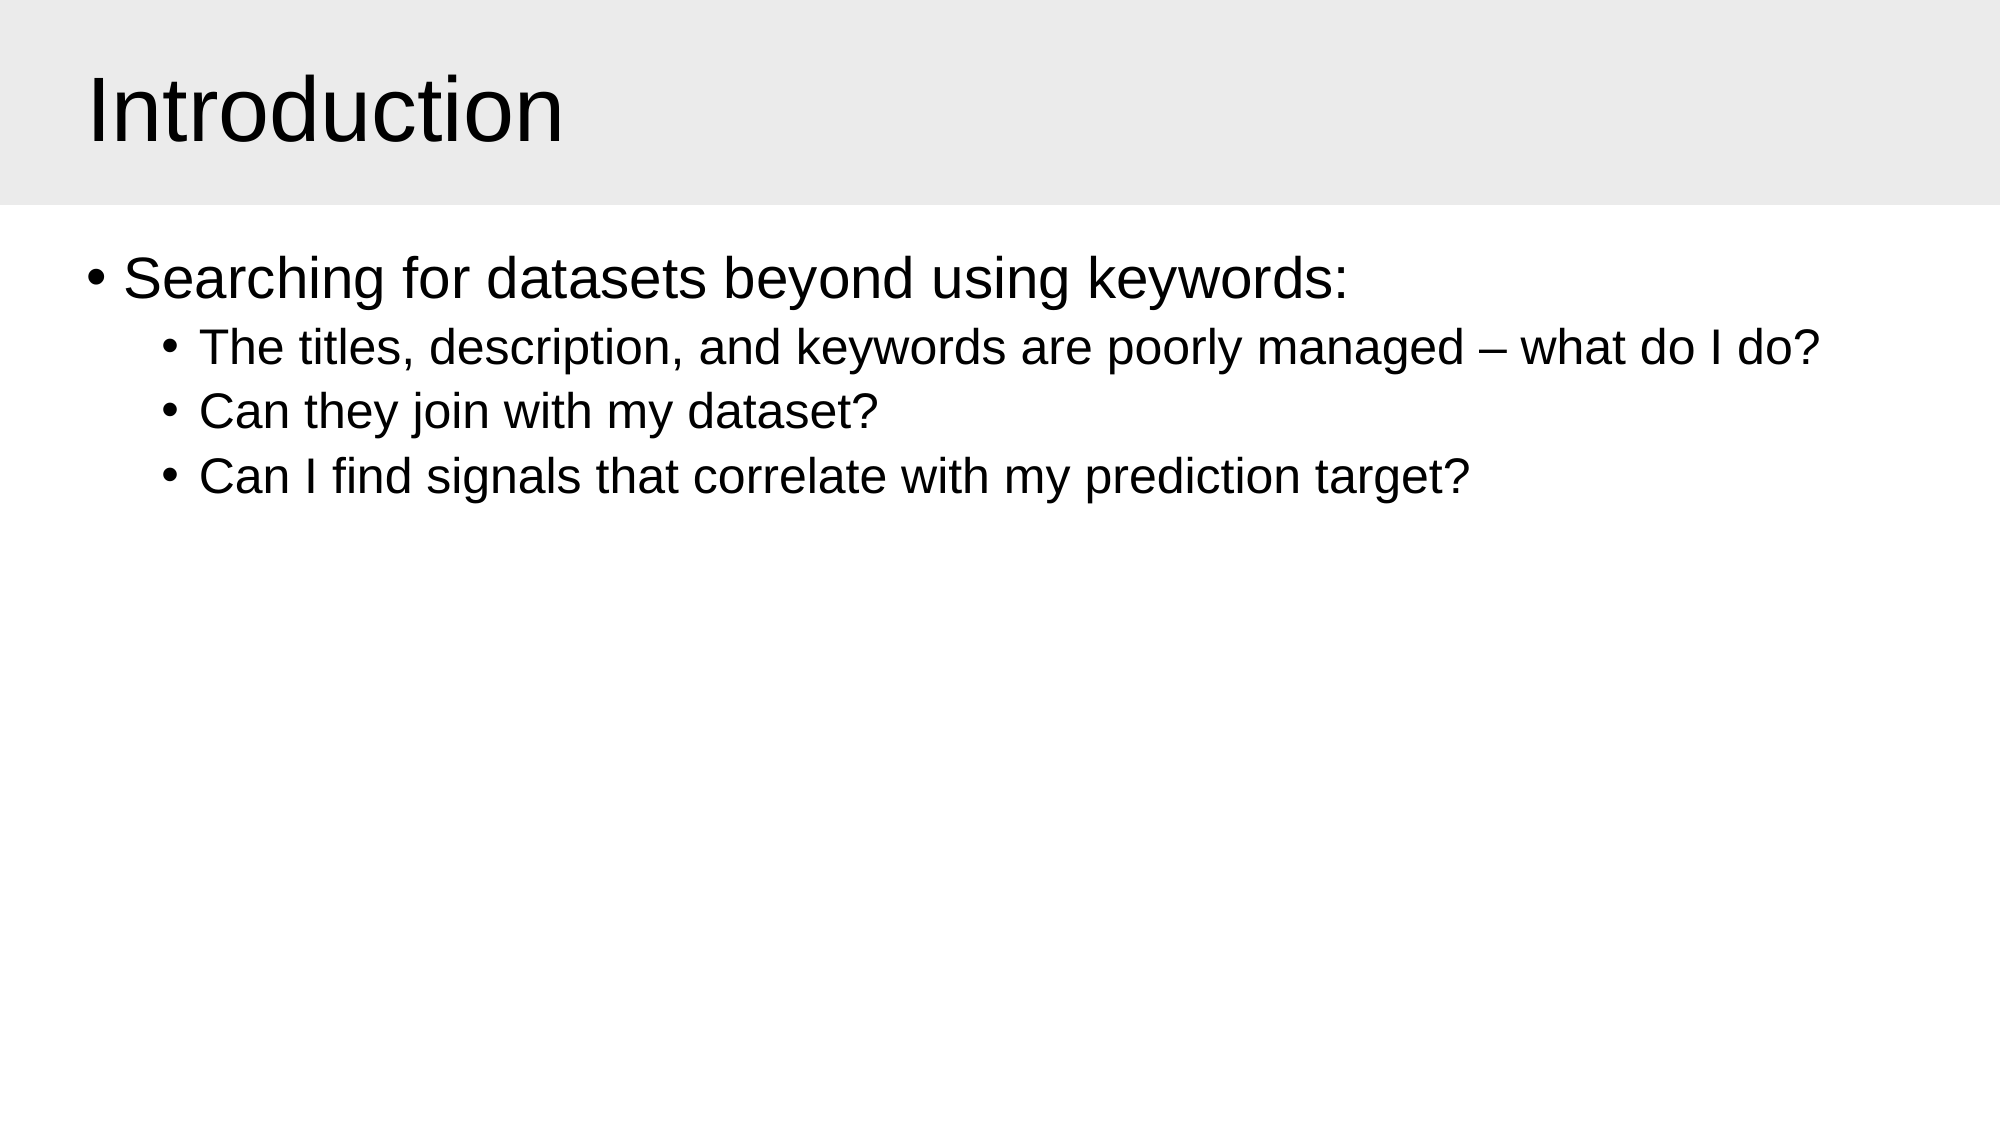

# Introduction
Searching for datasets beyond using keywords:
The titles, description, and keywords are poorly managed – what do I do?
Can they join with my dataset?
Can I find signals that correlate with my prediction target?